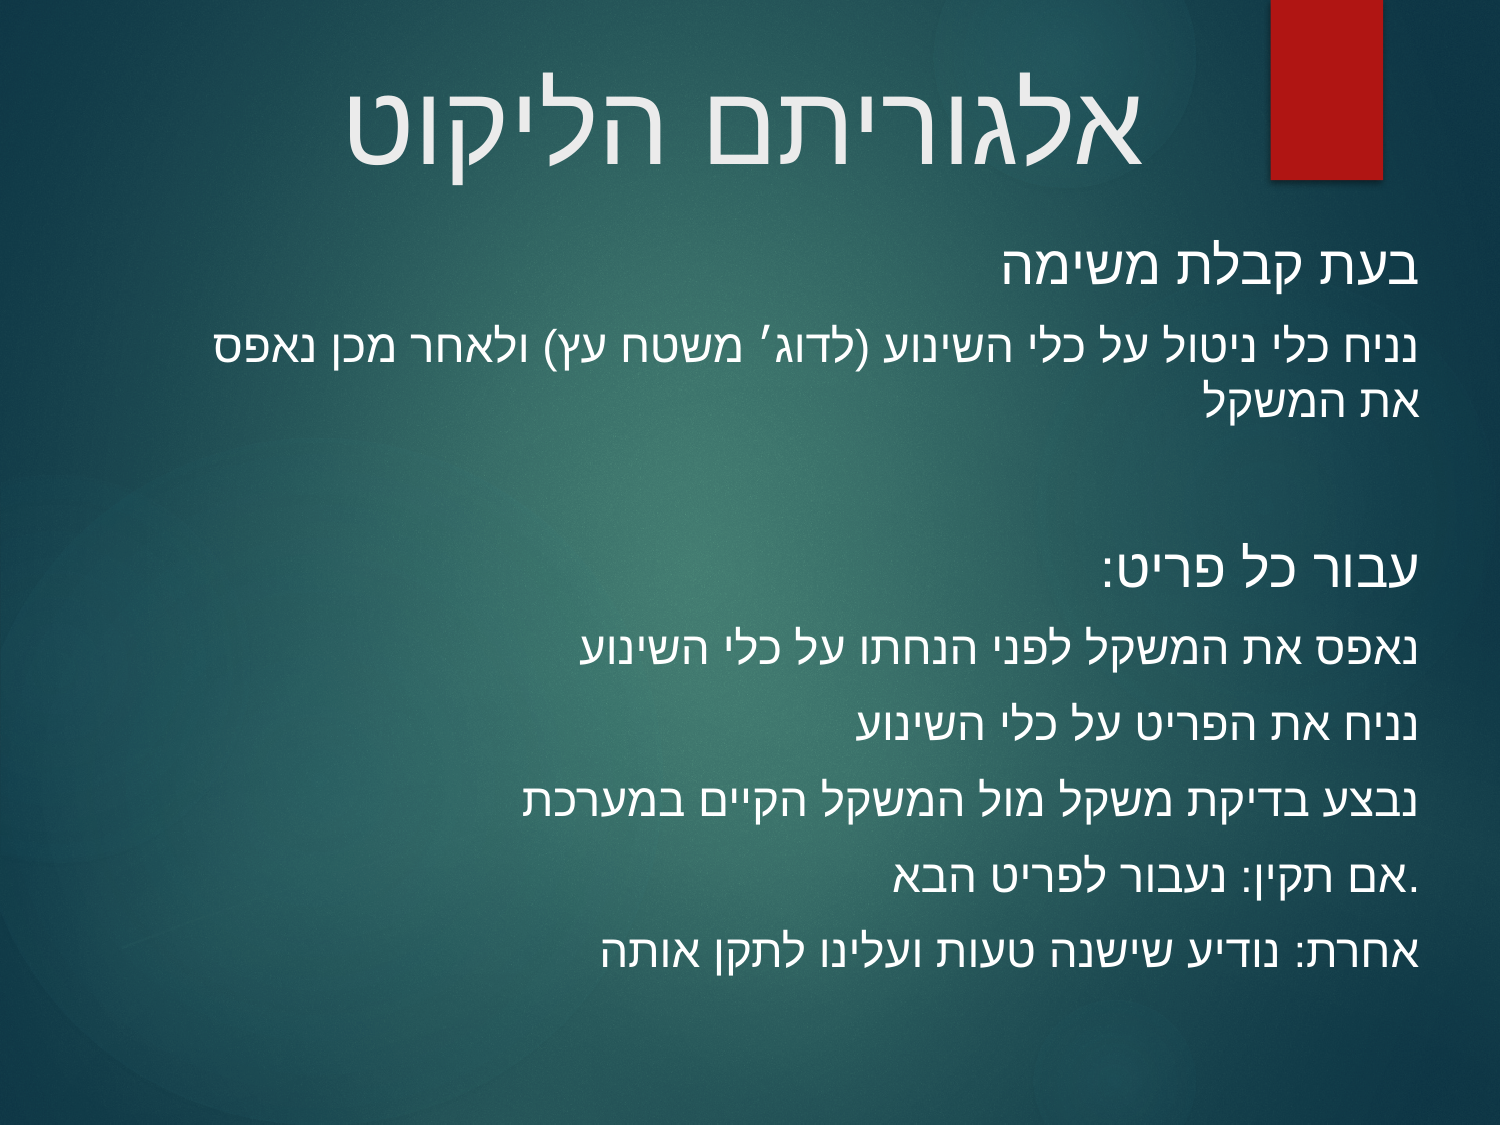

# אלגוריתם הליקוט

בעת קבלת משימה
נניח כלי ניטול על כלי השינוע (לדוג׳ משטח עץ) ולאחר מכן נאפס את המשקל

עבור כל פריט:
נאפס את המשקל לפני הנחתו על כלי השינוע
נניח את הפריט על כלי השינוע
נבצע בדיקת משקל מול המשקל הקיים במערכת
אם תקין: נעבור לפריט הבא.
אחרת: נודיע שישנה טעות ועלינו לתקן אותה